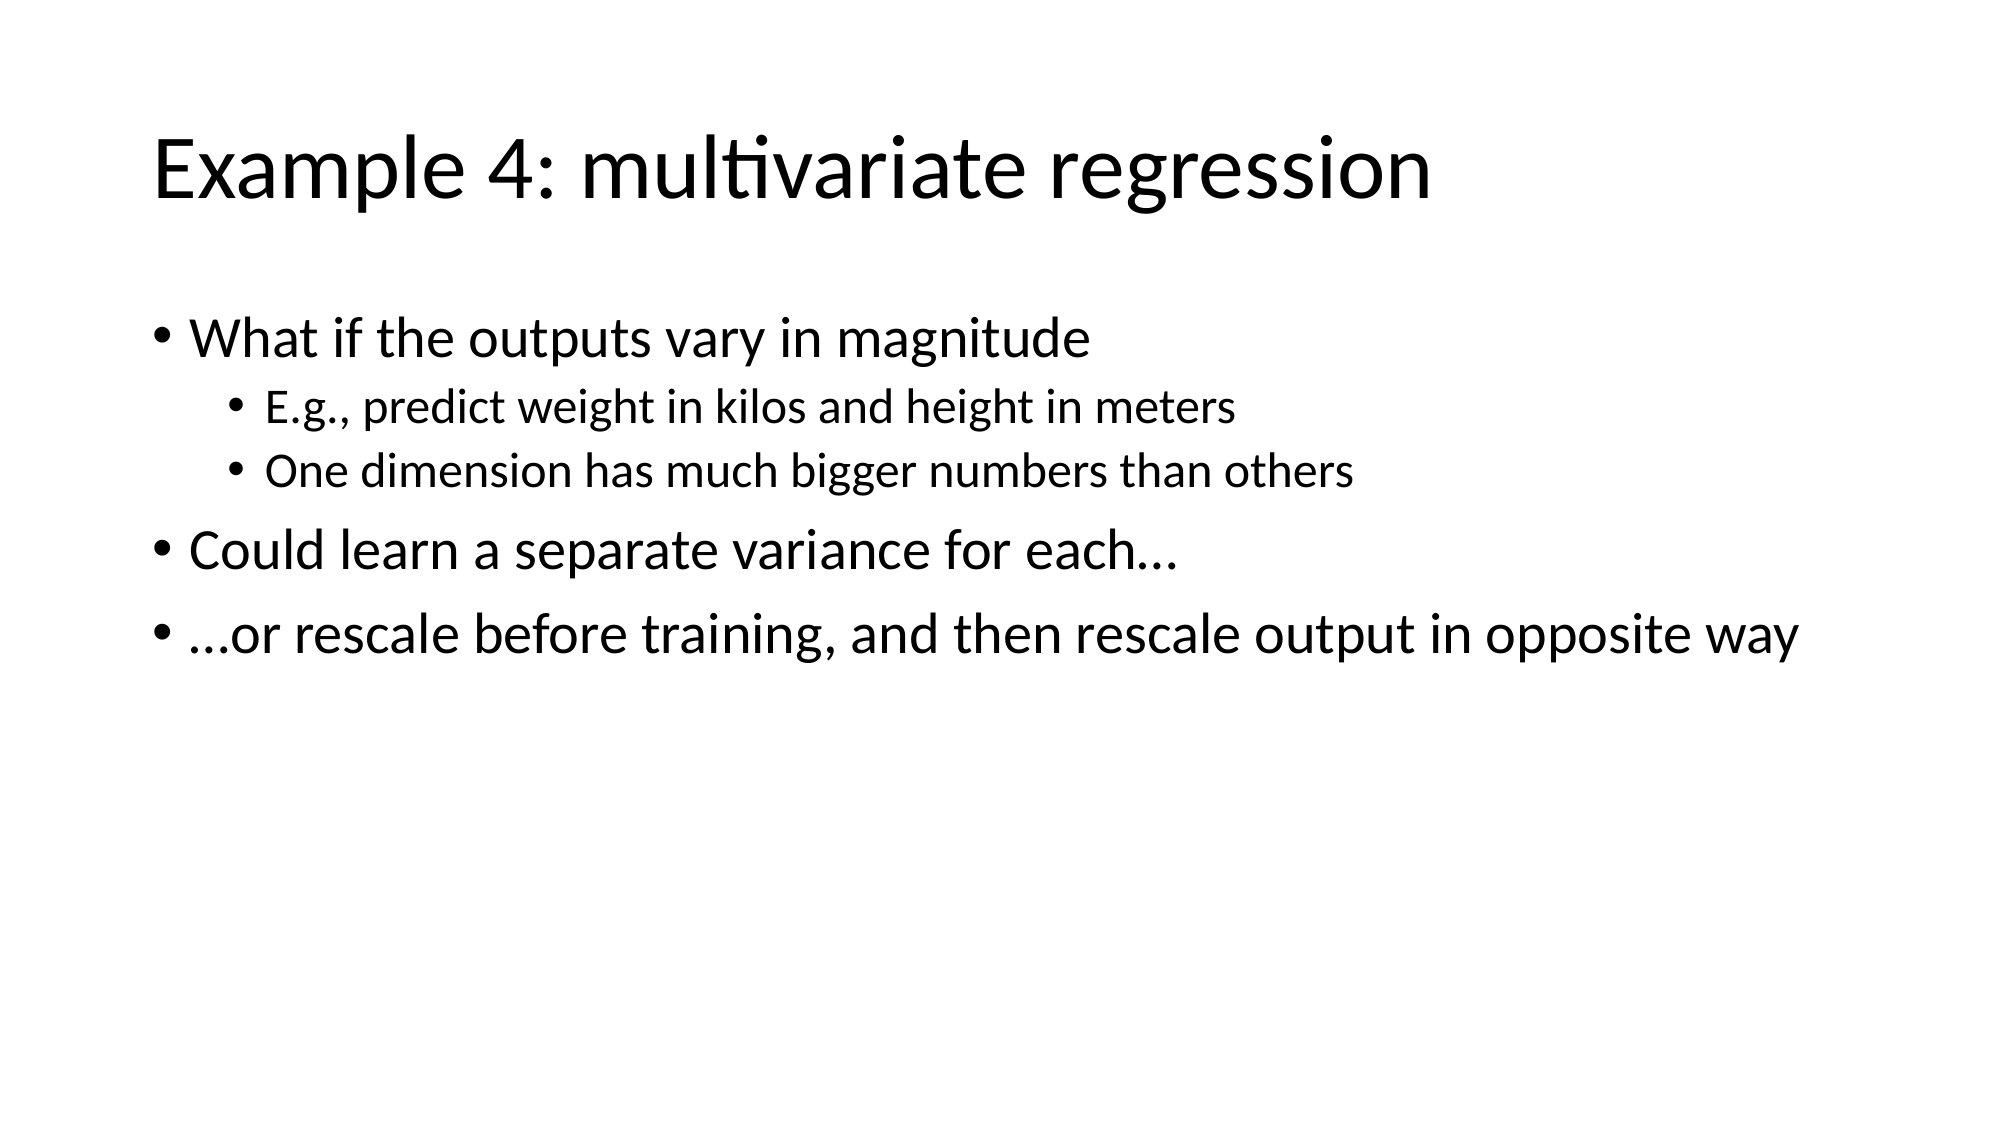

# Example 4: multivariate regression
What if the outputs vary in magnitude
E.g., predict weight in kilos and height in meters
One dimension has much bigger numbers than others
Could learn a separate variance for each…
…or rescale before training, and then rescale output in opposite way